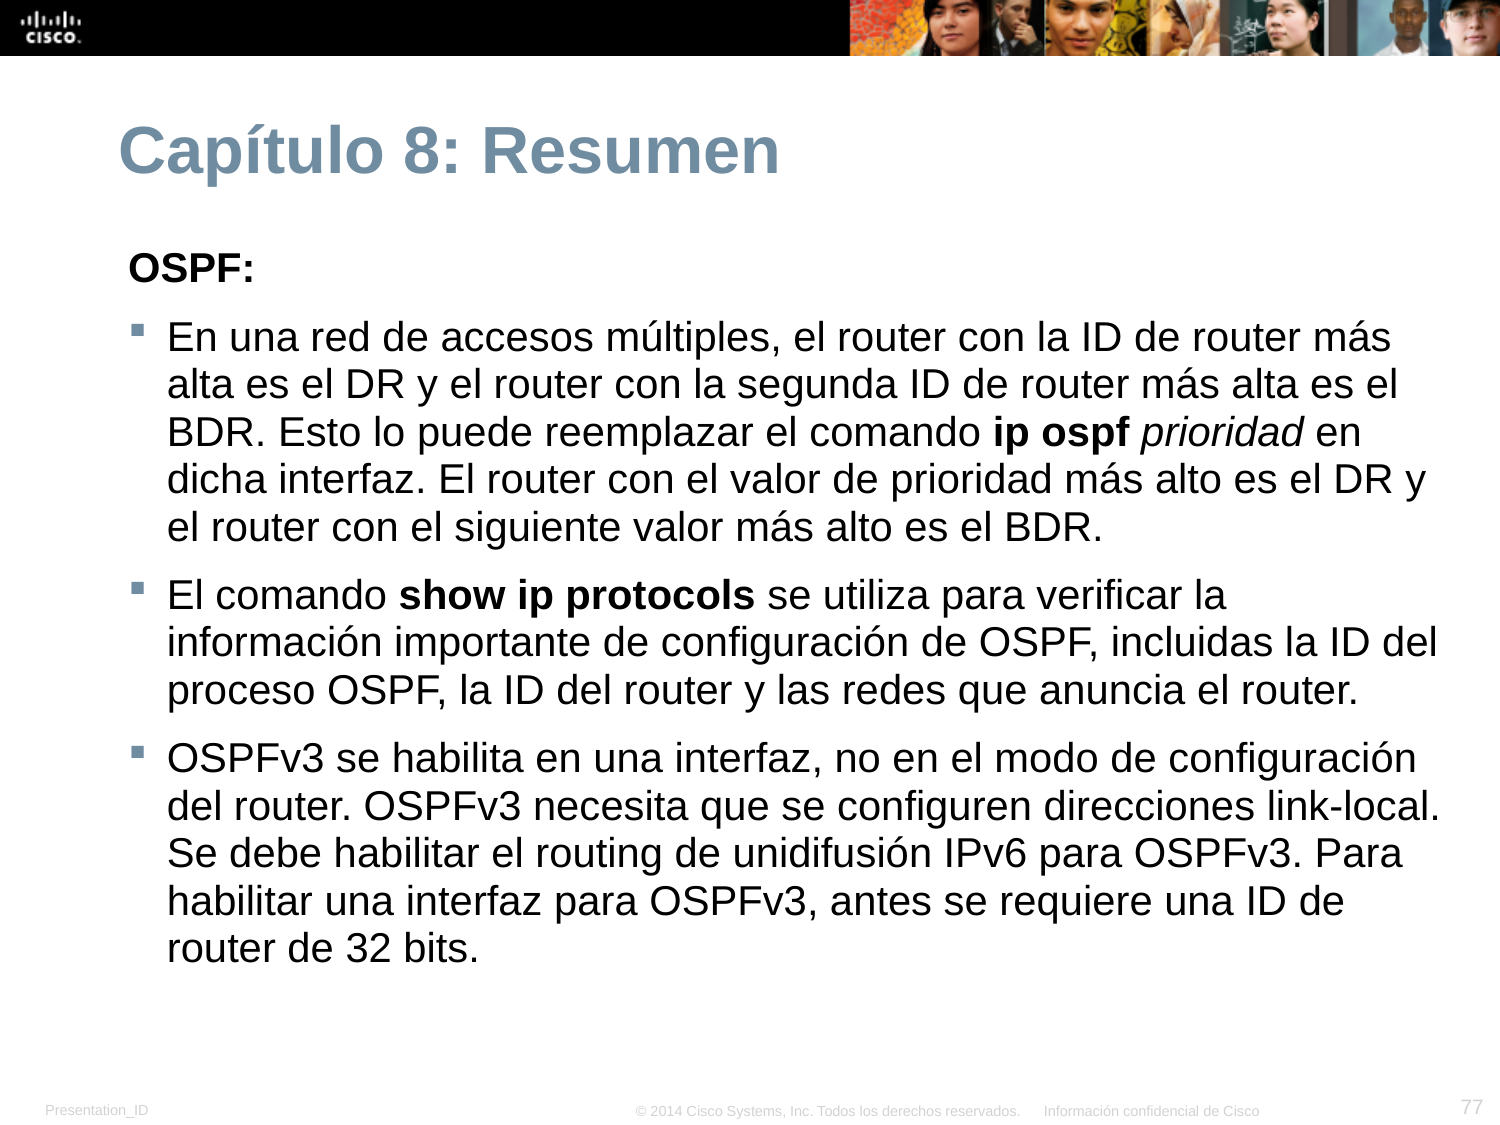

# Capítulo 8: Resumen
OSPF:
En una red de accesos múltiples, el router con la ID de router más alta es el DR y el router con la segunda ID de router más alta es el BDR. Esto lo puede reemplazar el comando ip ospf prioridad en dicha interfaz. El router con el valor de prioridad más alto es el DR y el router con el siguiente valor más alto es el BDR.
El comando show ip protocols se utiliza para verificar la información importante de configuración de OSPF, incluidas la ID del proceso OSPF, la ID del router y las redes que anuncia el router.
OSPFv3 se habilita en una interfaz, no en el modo de configuración del router. OSPFv3 necesita que se configuren direcciones link-local. Se debe habilitar el routing de unidifusión IPv6 para OSPFv3. Para habilitar una interfaz para OSPFv3, antes se requiere una ID de router de 32 bits.